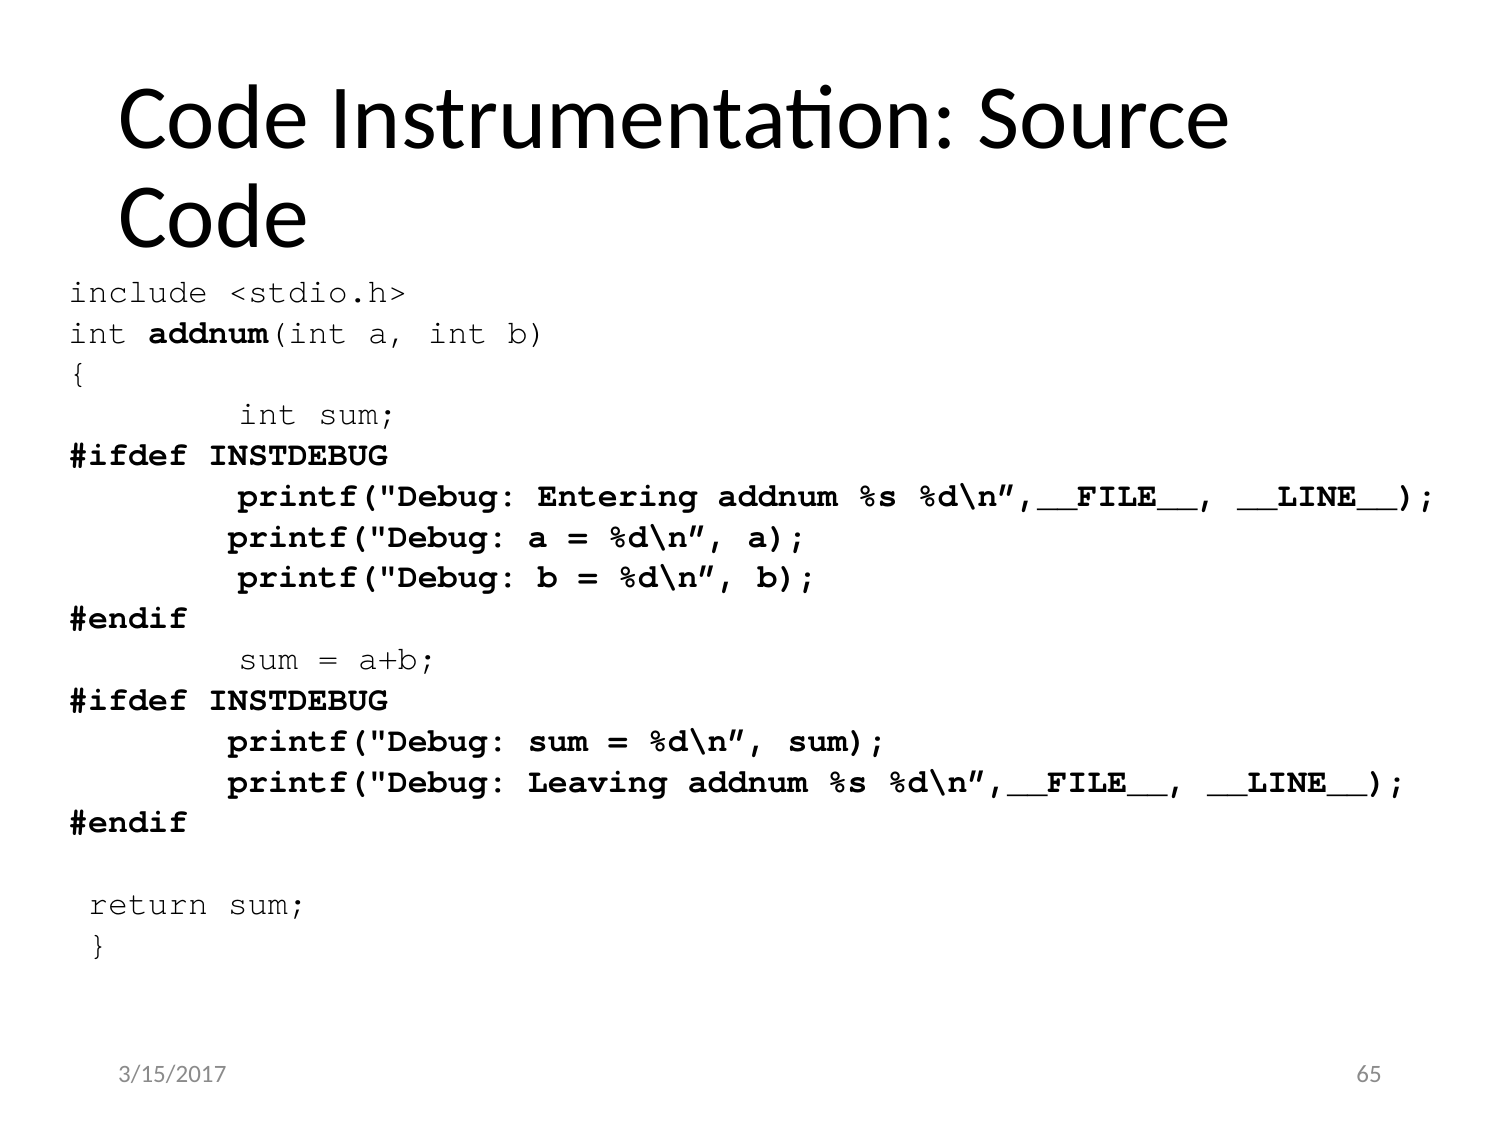

# Code Instrumentation: Source Code
include <stdio.h>
int addnum(int a, int b)
{
	 int sum;
#ifdef INSTDEBUG
	 printf("Debug: Entering addnum %s %d\n”,__FILE__, __LINE__);
        printf("Debug: a = %d\n”, a);
	 printf("Debug: b = %d\n”, b);
#endif
	 sum = a+b;
#ifdef INSTDEBUG
        printf("Debug: sum = %d\n”, sum);
        printf("Debug: Leaving addnum %s %d\n”,__FILE__, __LINE__);
#endif

 return sum;
 }
3/15/2017
65